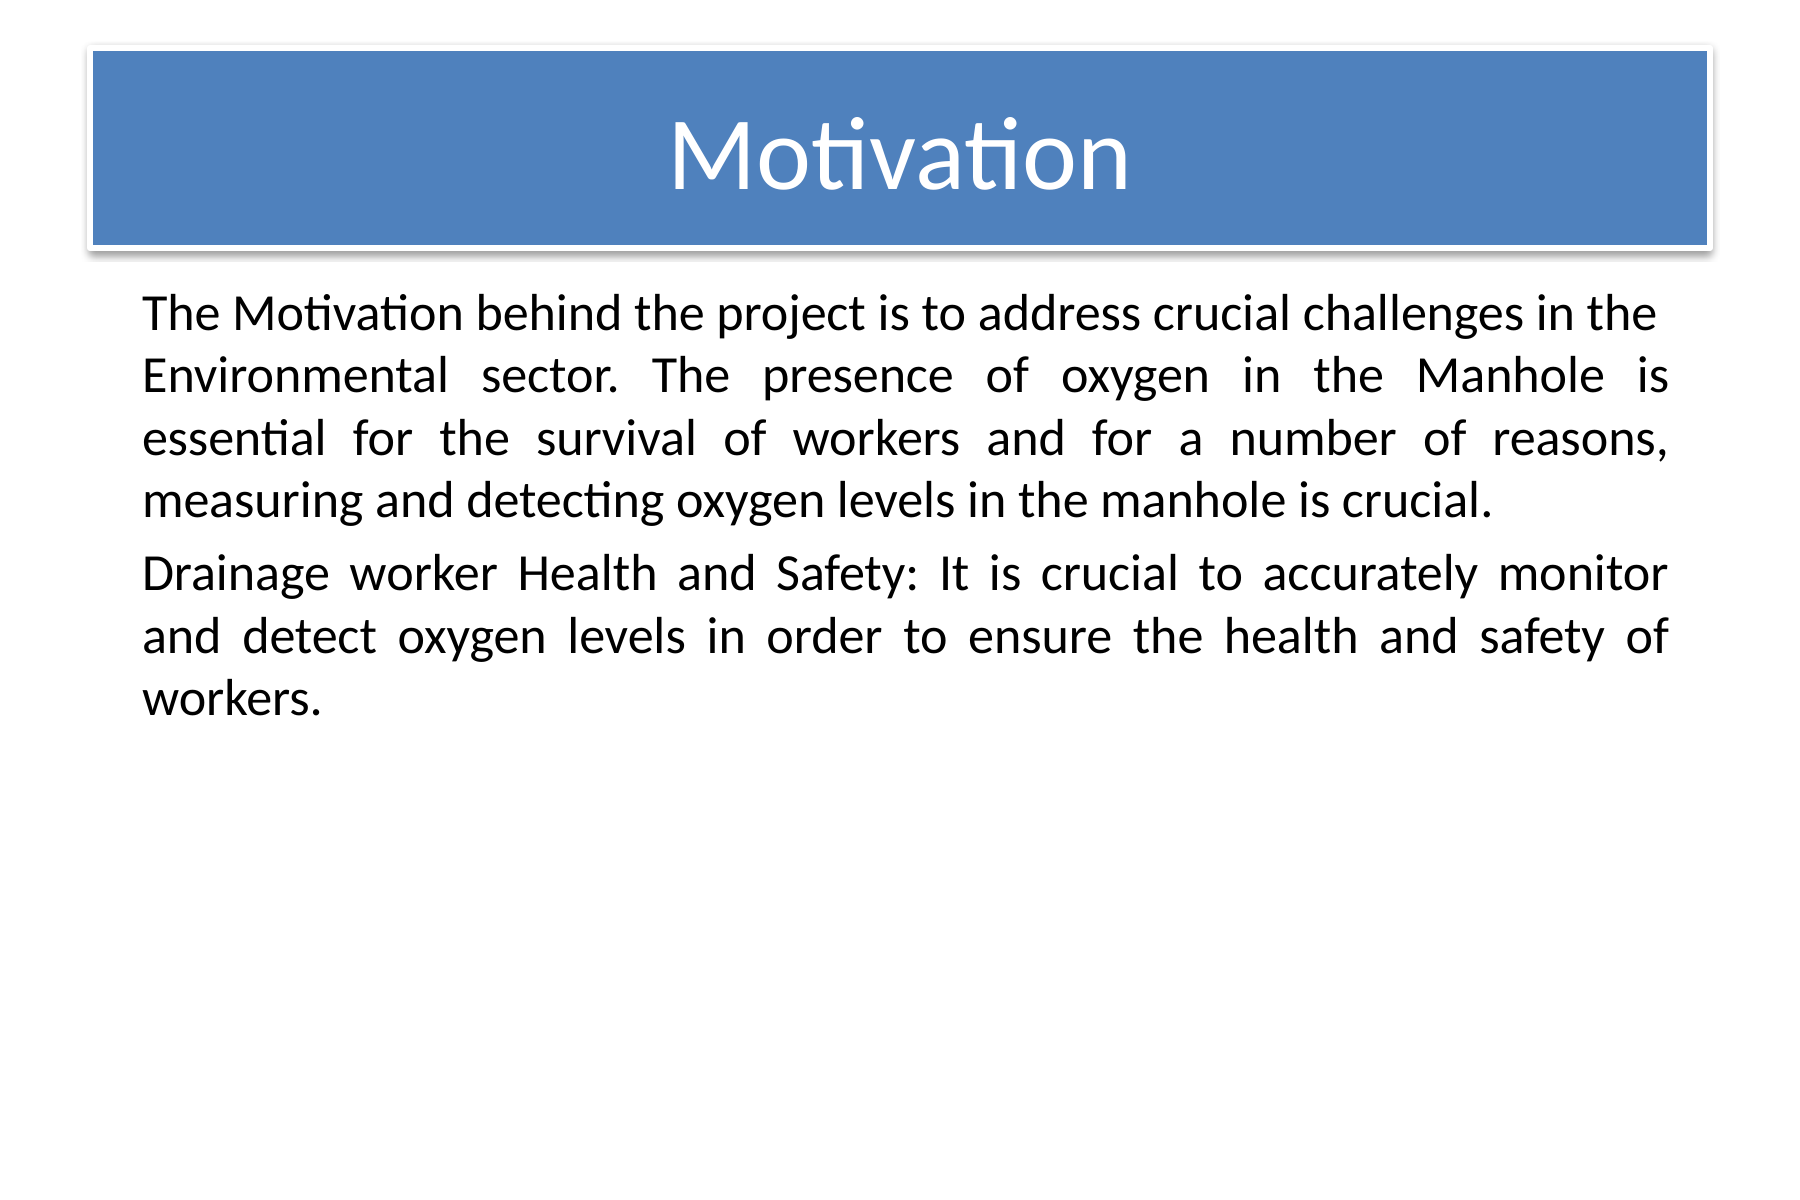

# Motivation
The Motivation behind the project is to address crucial challenges in the  Environmental sector. The presence of oxygen in the Manhole is essential for the survival of workers and for a number of reasons, measuring and detecting oxygen levels in the manhole is crucial.
Drainage worker Health and Safety: It is crucial to accurately monitor and detect oxygen levels in order to ensure the health and safety of workers.